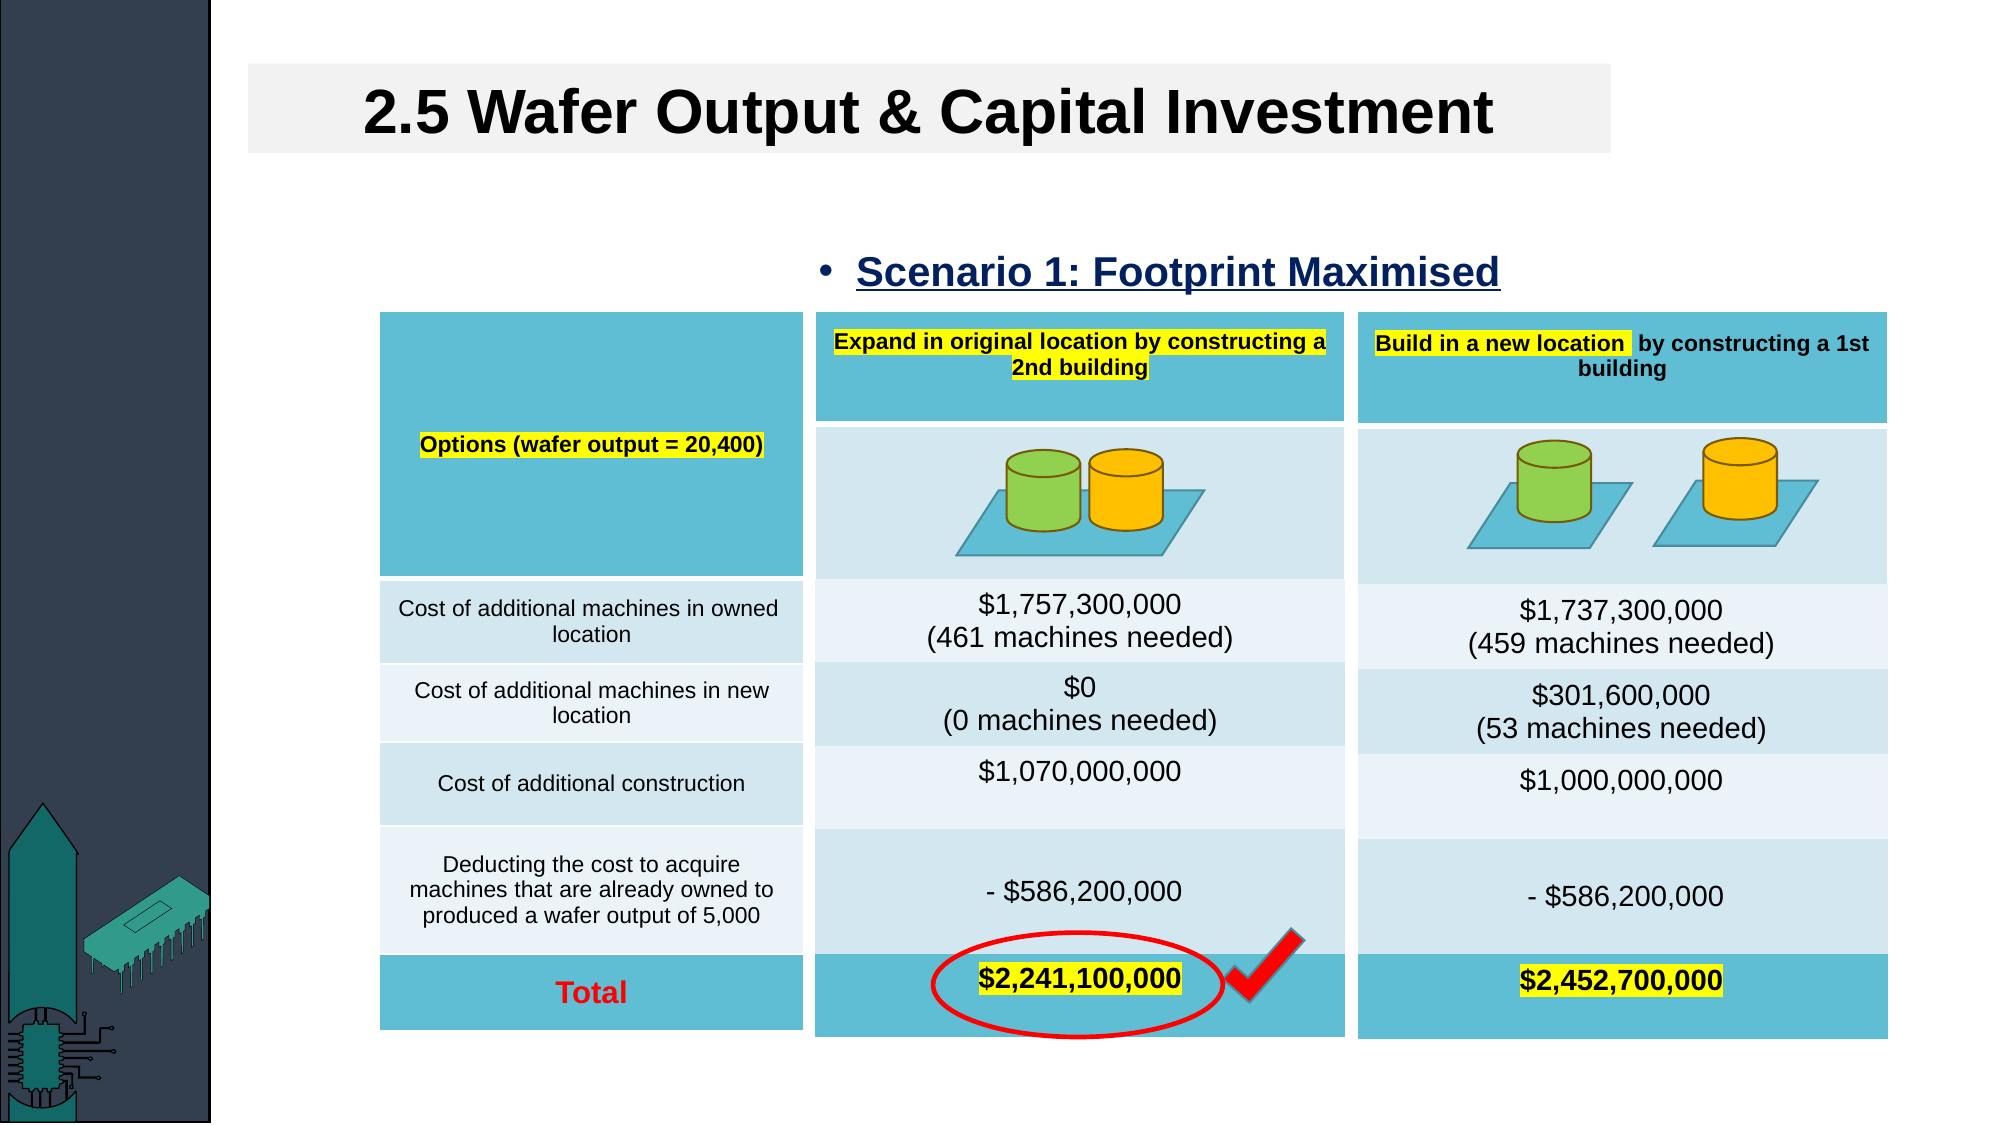

2.5 Wafer Output & Capital Investment
Scenario 1: Footprint Maximised

| Expand in original location by constructing a 2nd building |
| --- |
|  |
| $1,757,300,000 (461 machines needed) |
| $0 (0 machines needed) |
| $1,070,000,000 |
| - $586,200,000 |
| $2,241,100,000 |
| Build in a new location  by constructing a 1st building |  |  |
| --- | --- | --- |
|  |  |  |
|  | $1,737,300,000 (459 machines needed) |  |
|  | $301,600,000 (53 machines needed) |  |
|  | $1,000,000,000 |  |
|  | - $586,200,000 |  |
|  | $2,452,700,000 |  |
| Options (wafer output = 20,400) |
| --- |
| Cost of additional machines in owned location |
| Cost of additional machines in new location |
| Cost of additional construction |
| Deducting the cost to acquire machines that are already owned to produced a wafer output of 5,000 |
| Total |